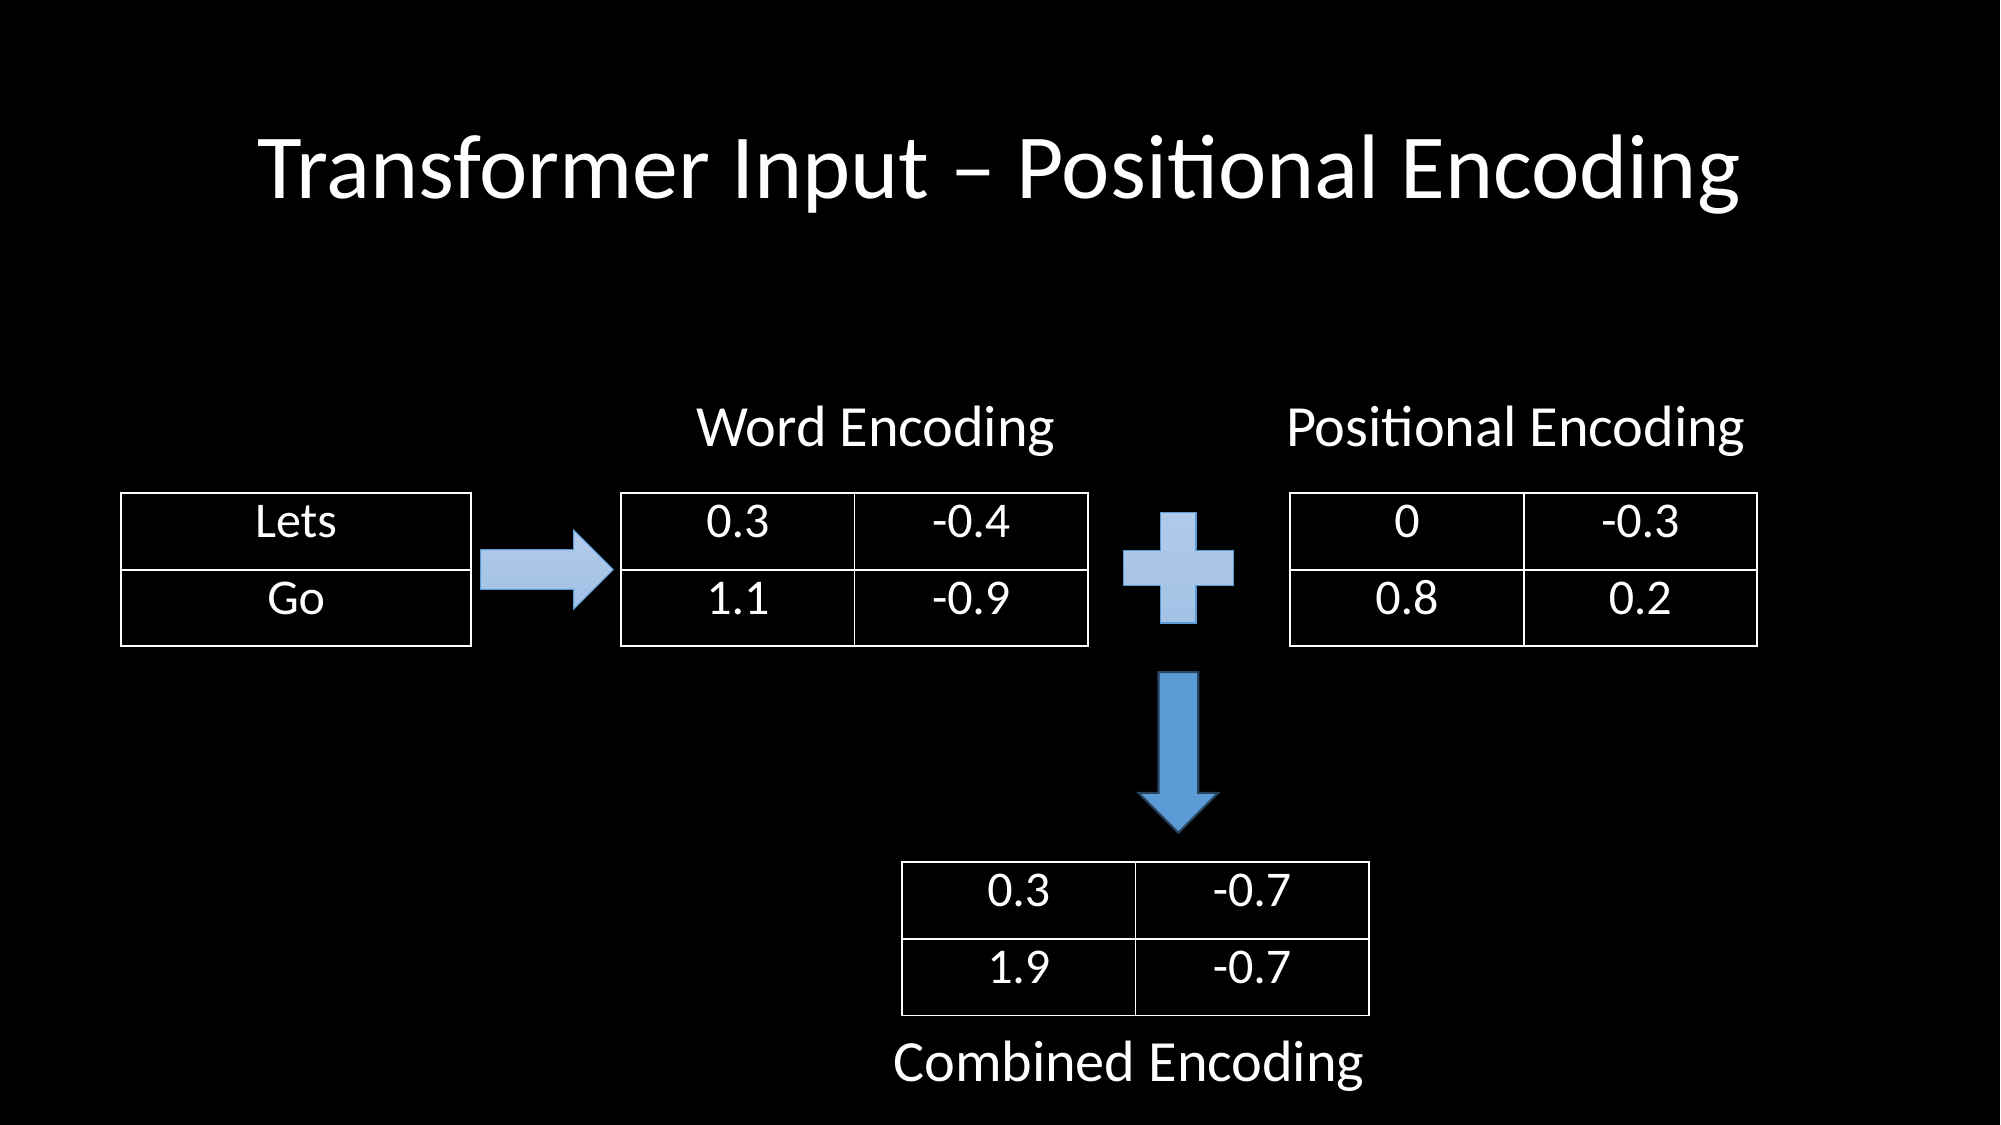

# Transformer Input – Positional Encoding
Word Encoding
Positional Encoding
| Lets |
| --- |
| Go |
| 0.3 | -0.4 |
| --- | --- |
| 1.1 | -0.9 |

| 0 | -0.3 |
| --- | --- |
| 0.8 | 0.2 |

| 0.3 | -0.7 |
| --- | --- |
| 1.9 | -0.7 |
Combined Encoding